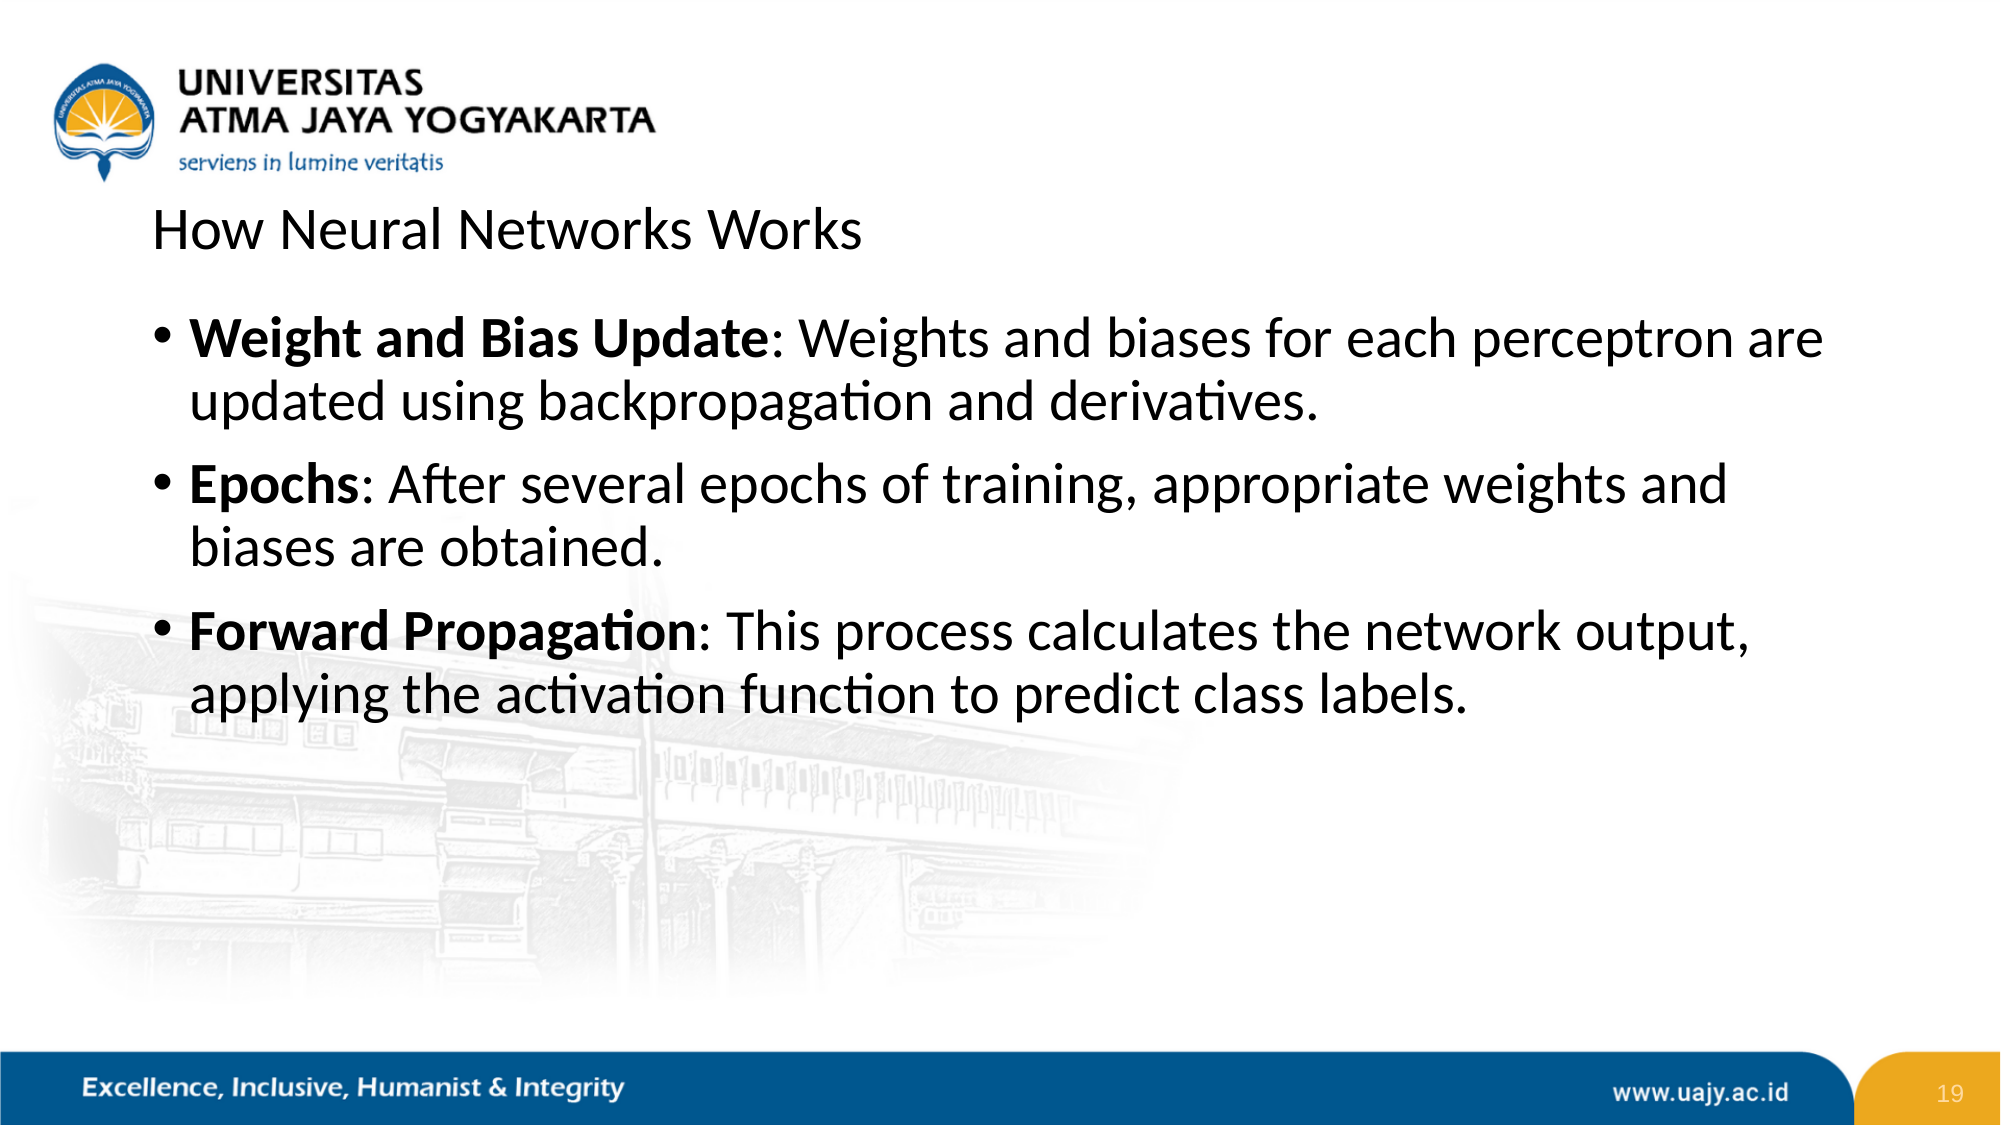

# How Neural Networks Works
Weight and Bias Update: Weights and biases for each perceptron are updated using backpropagation and derivatives.
Epochs: After several epochs of training, appropriate weights and biases are obtained.
Forward Propagation: This process calculates the network output, applying the activation function to predict class labels.
19